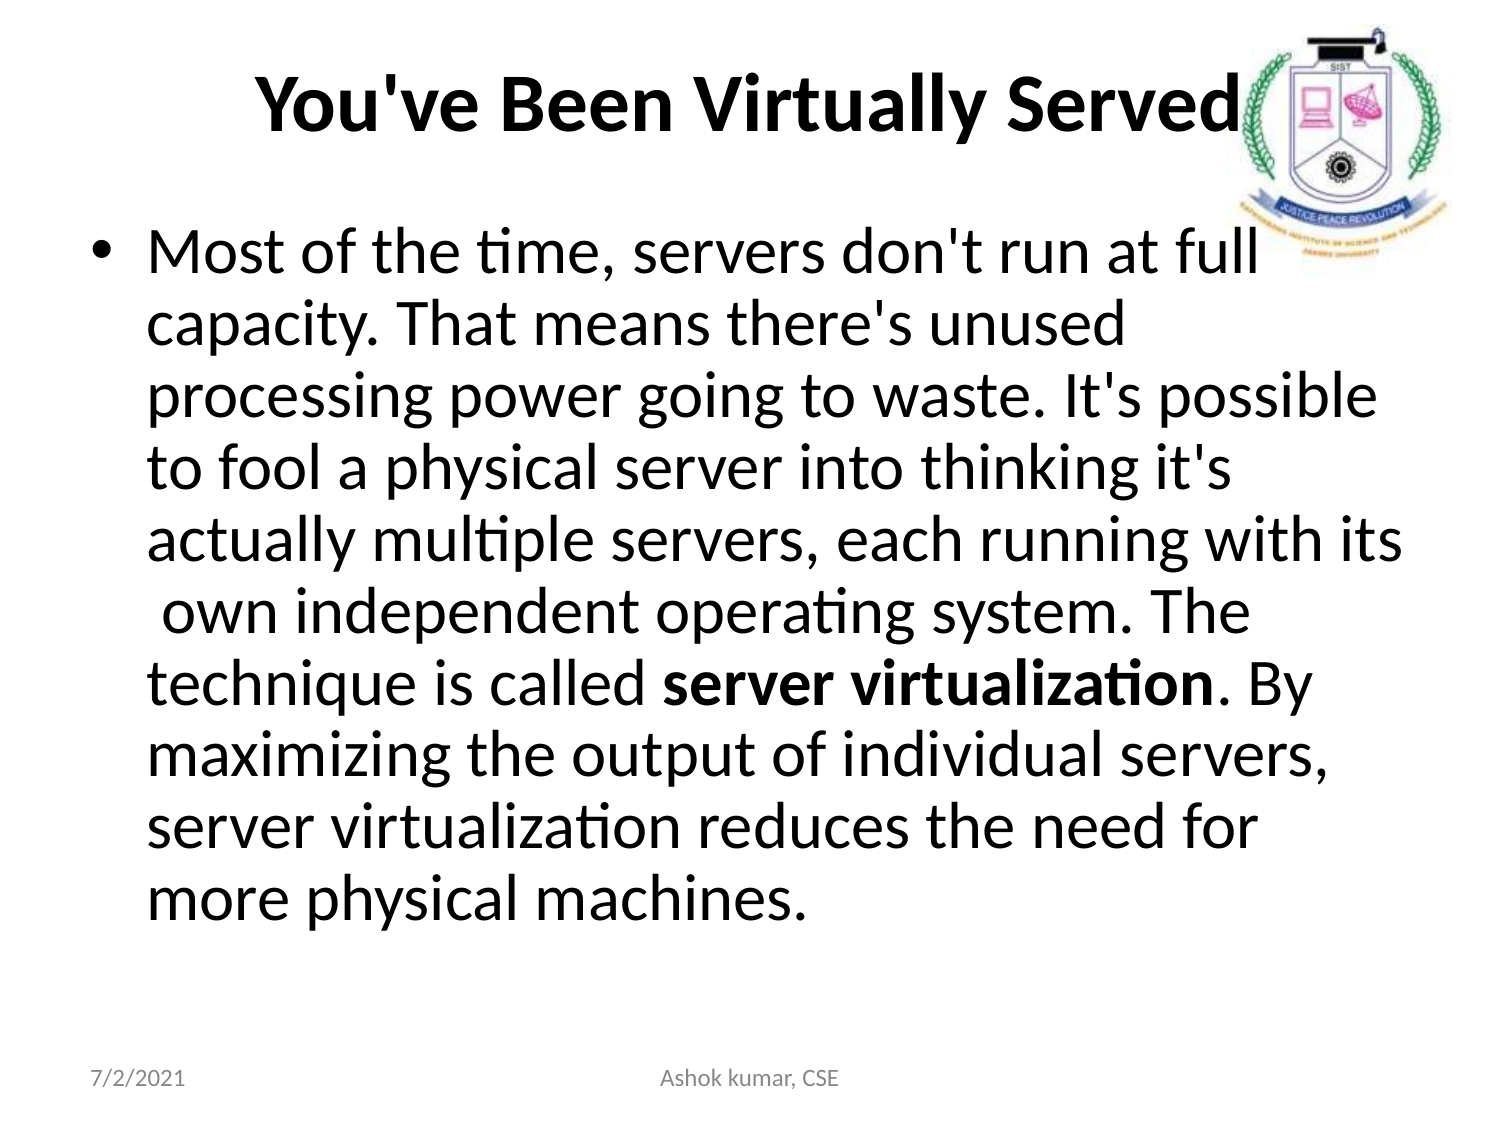

# You've Been Virtually Served
Most of the time, servers don't run at full  capacity. That means there's unused  processing power going to waste. It's possible  to fool a physical server into thinking it's  actually multiple servers, each running with its  own independent operating system. The  technique is called server virtualization. By  maximizing the output of individual servers,  server virtualization reduces the need for  more physical machines.
7/2/2021
Ashok kumar, CSE